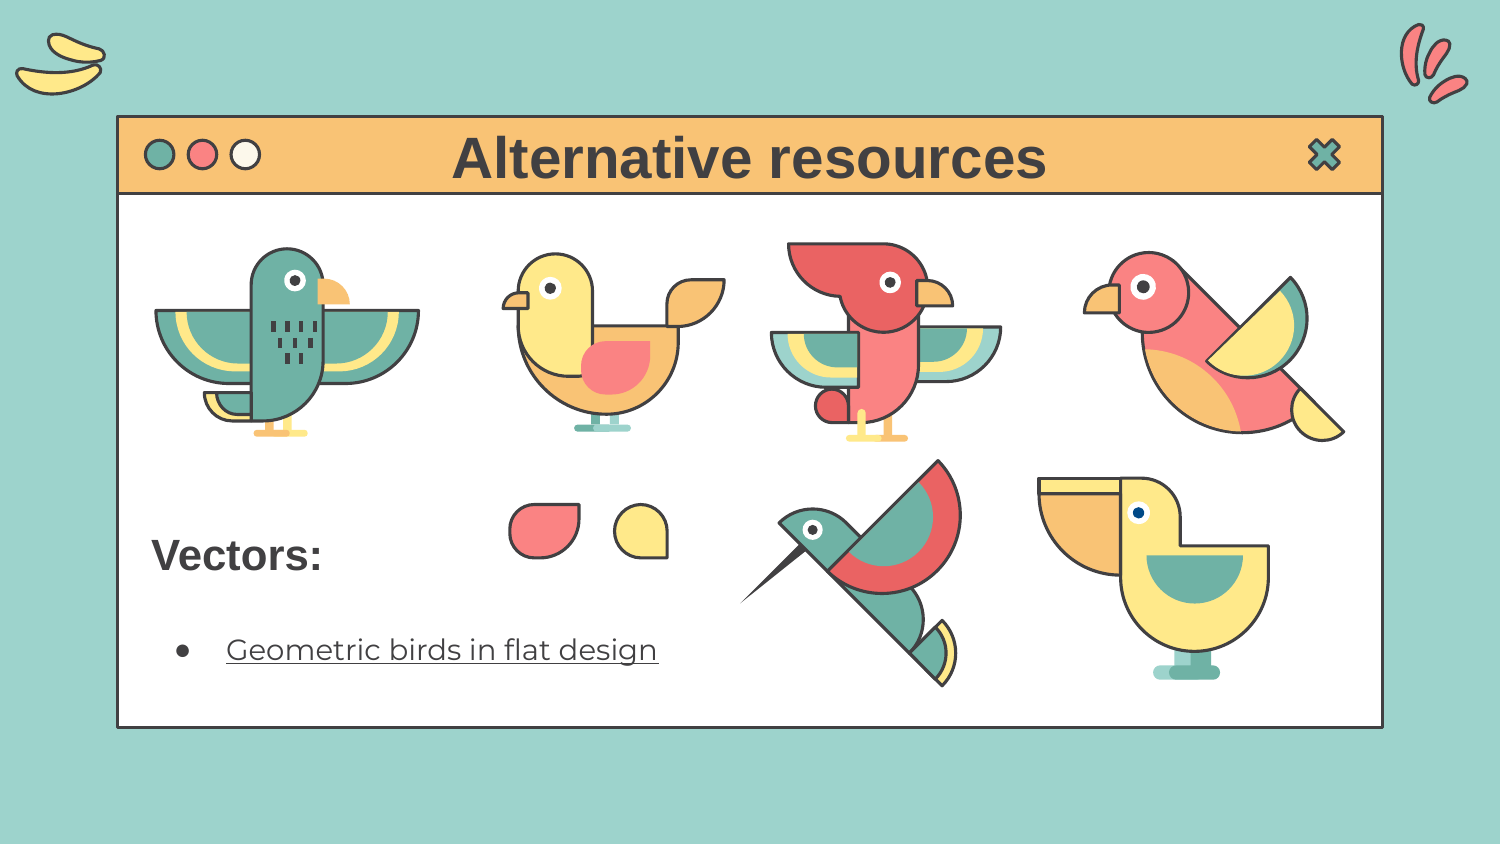

# Alternative resources

Vectors:

Geometric birds in flat design